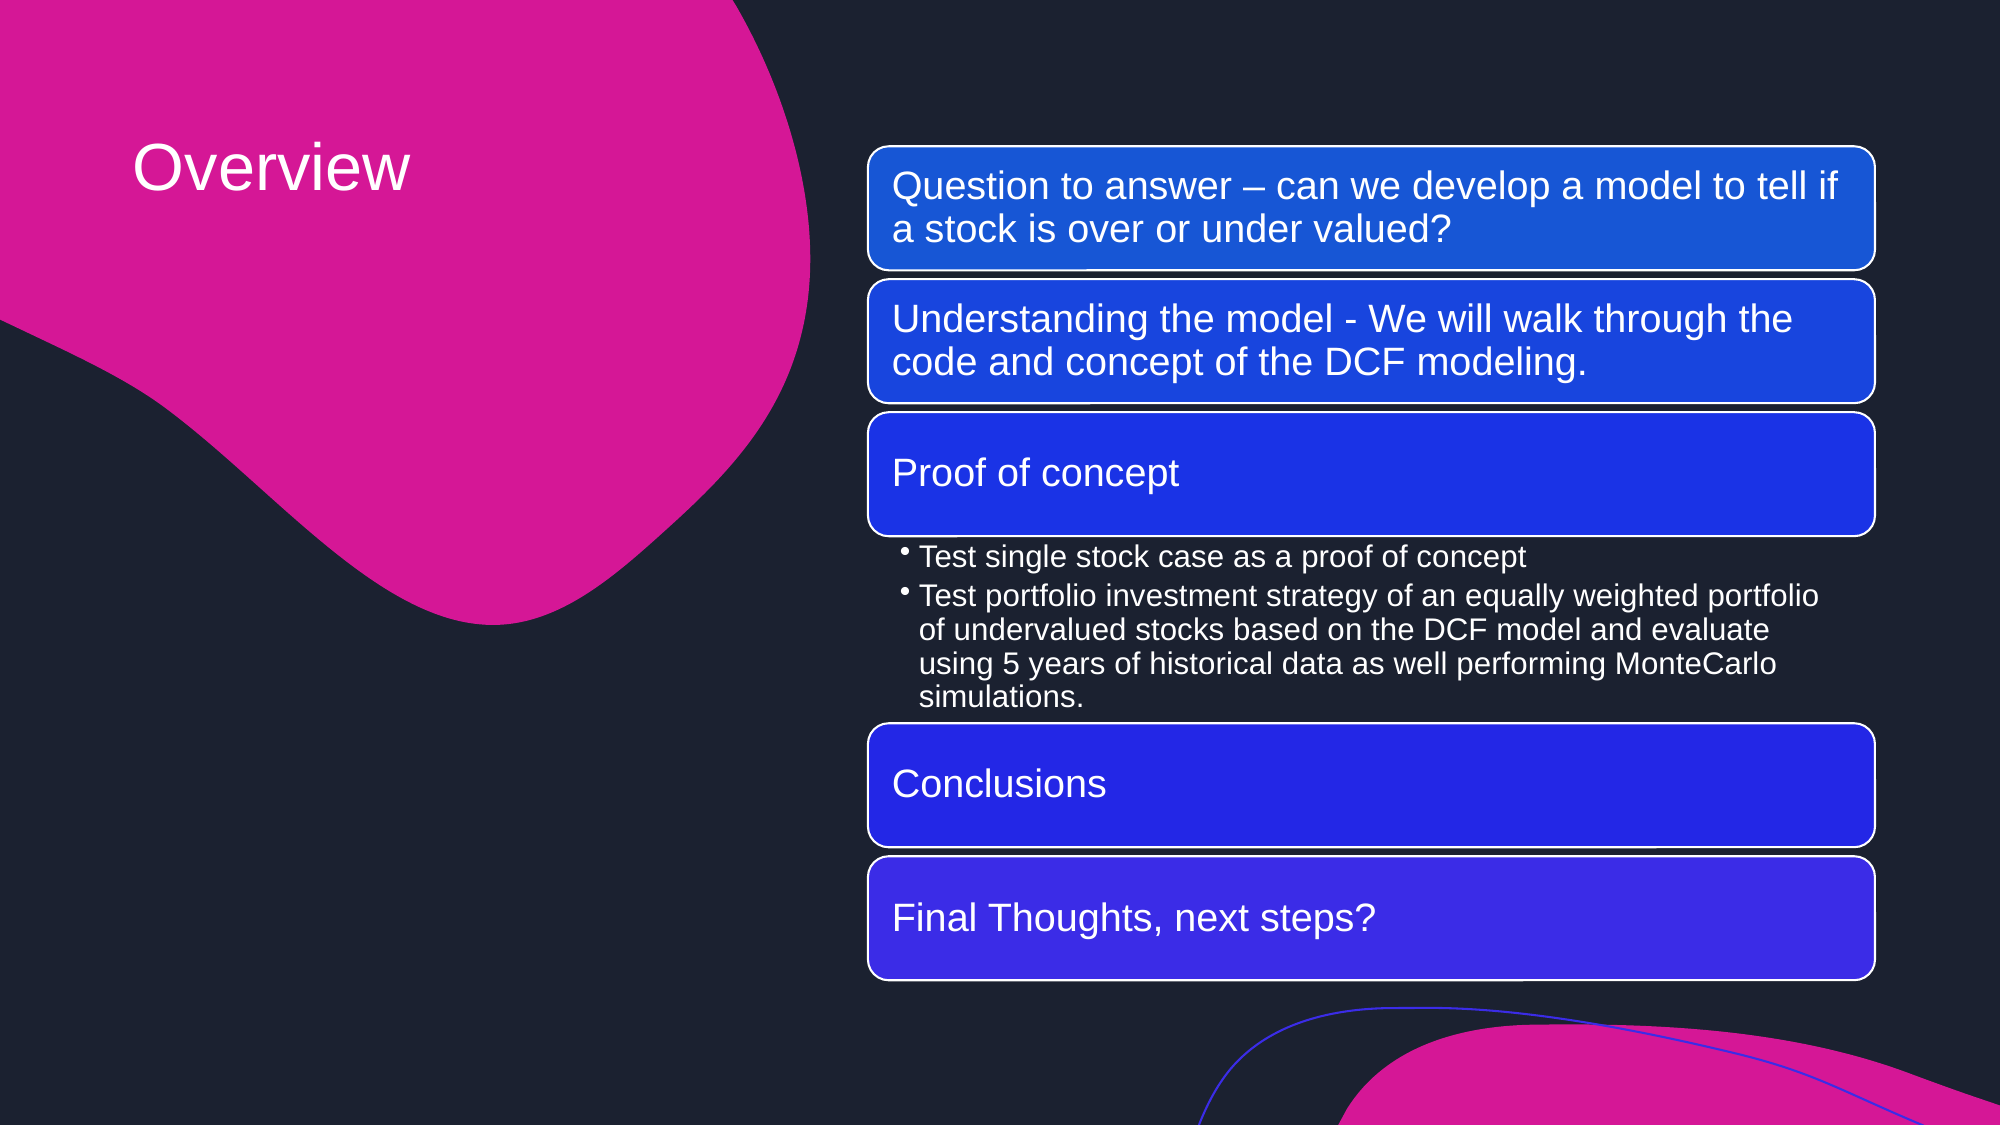

# Overview
Question to answer – can we develop a model to tell if a stock is over or under valued?
Understanding the model - We will walk through the code and concept of the DCF modeling.
Proof of concept
Test single stock case as a proof of concept
Test portfolio investment strategy of an equally weighted portfolio of undervalued stocks based on the DCF model and evaluate using 5 years of historical data as well performing MonteCarlo simulations.
Conclusions
Final Thoughts, next steps?